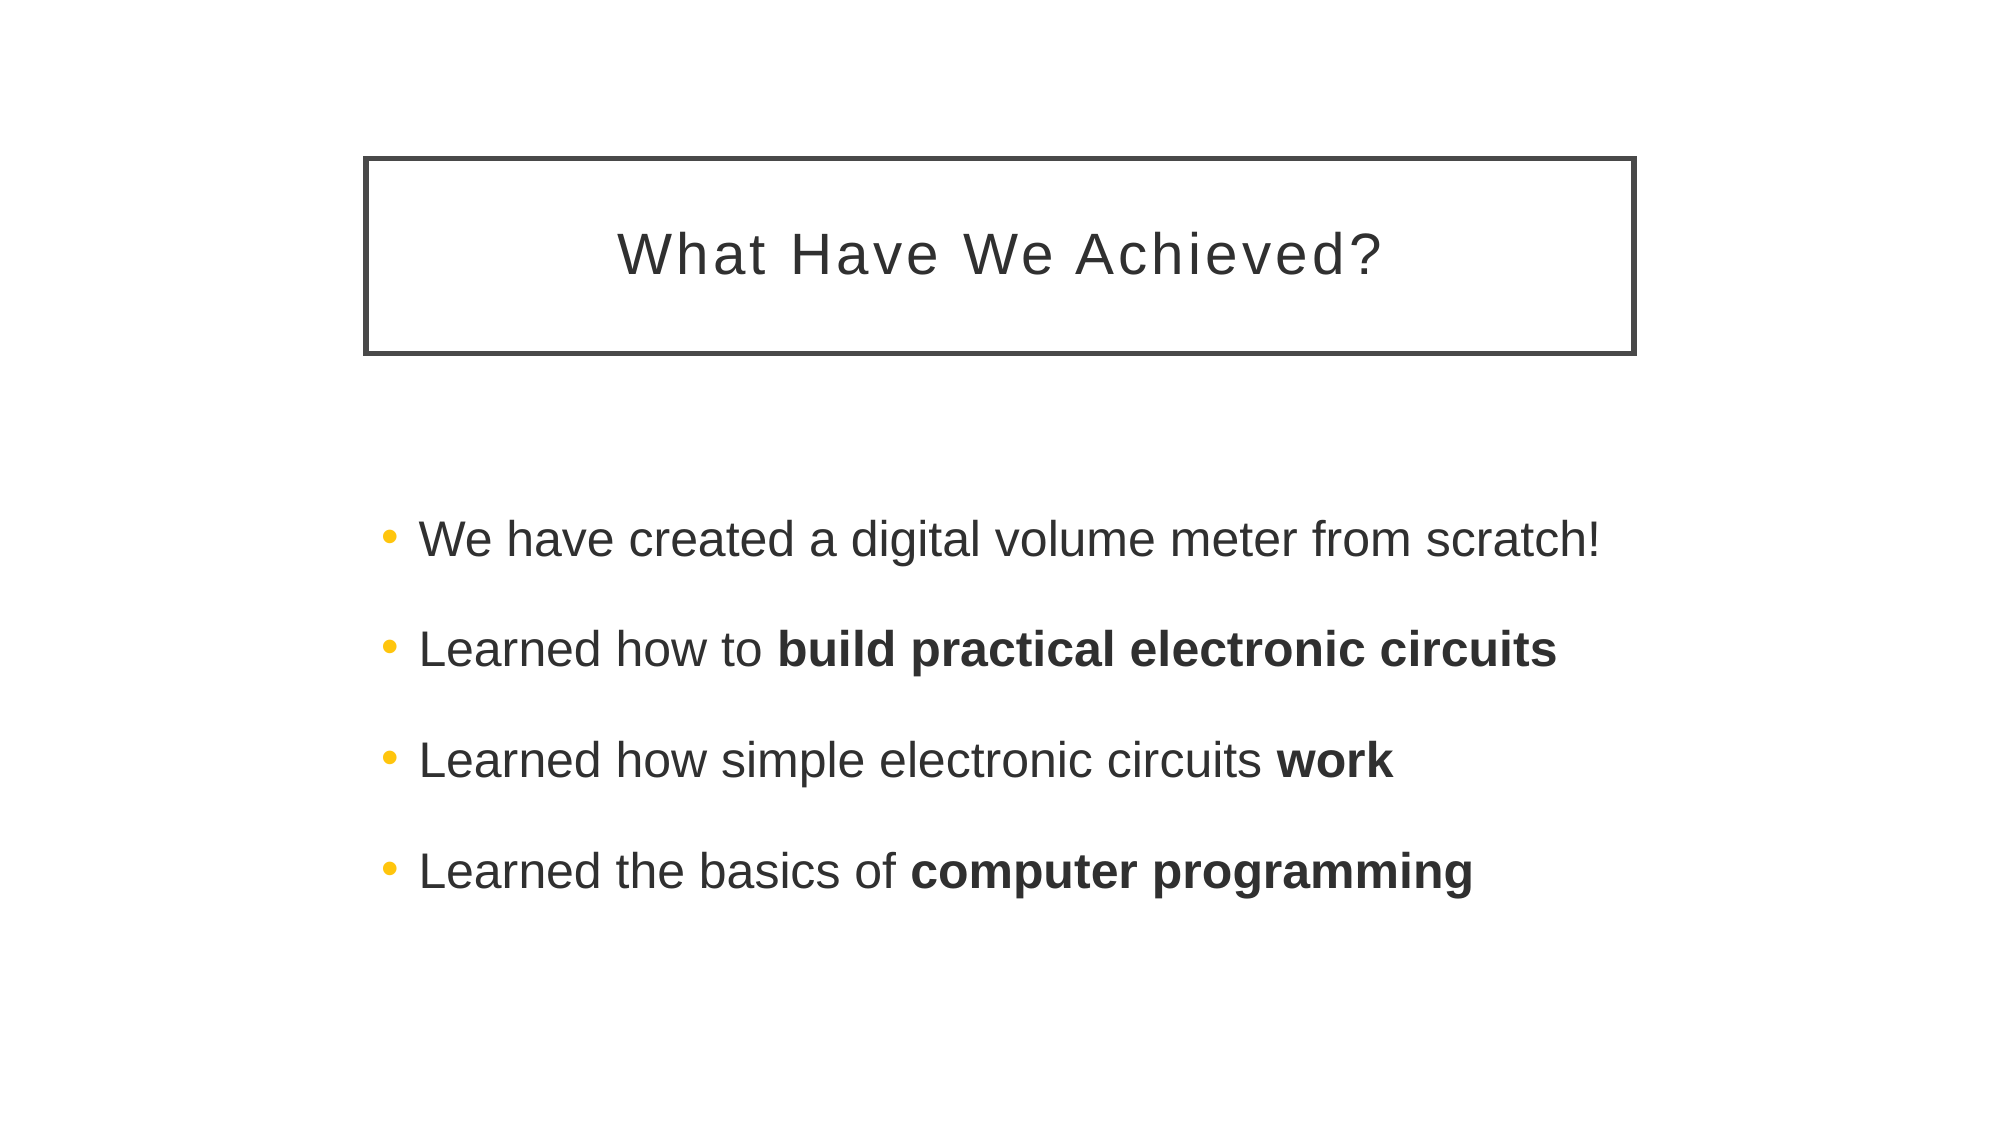

# What Have We Achieved?
We have created a digital volume meter from scratch!
Learned how to build practical electronic circuits
Learned how simple electronic circuits work
Learned the basics of computer programming